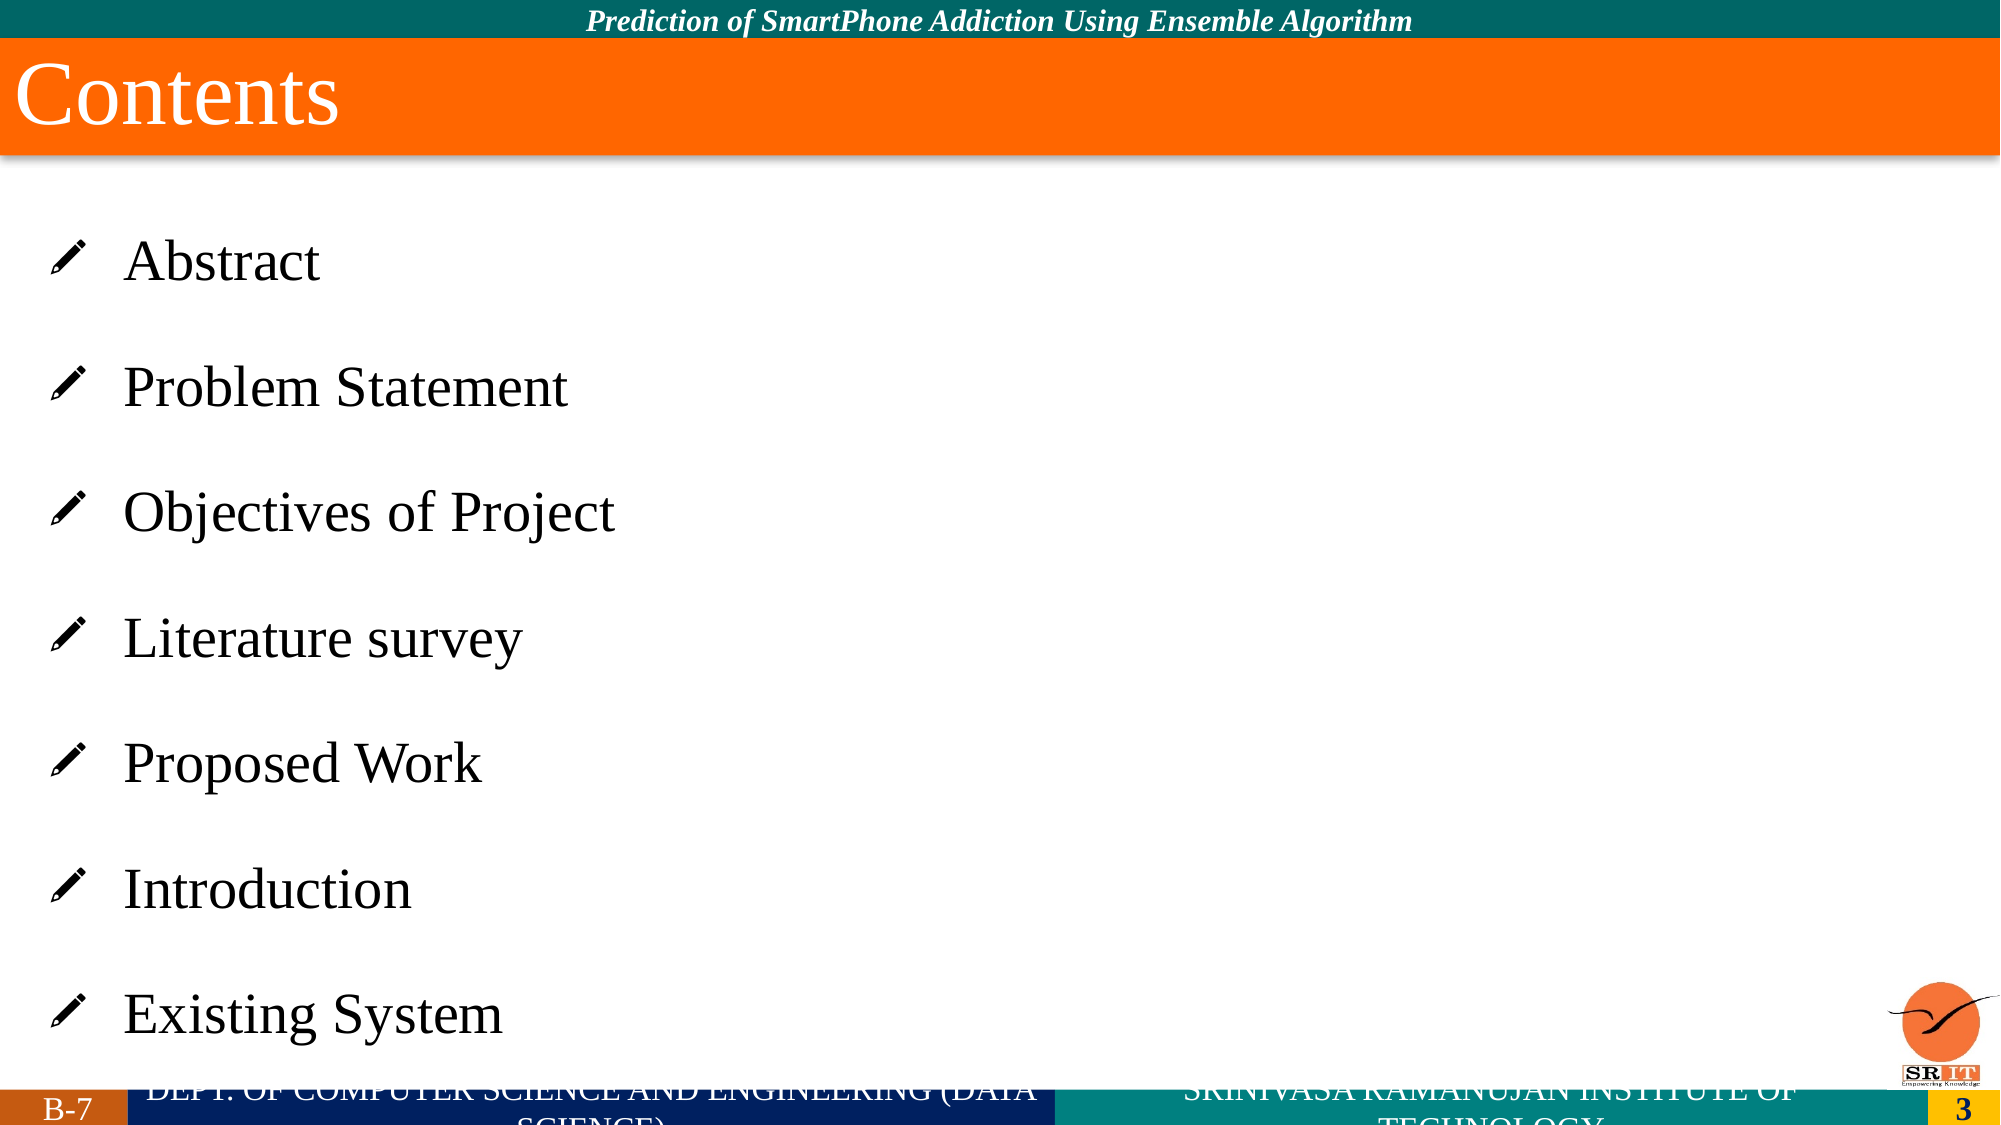

# Contents
Abstract
Problem Statement
Objectives of Project
Literature survey
Proposed Work
Introduction
Existing System